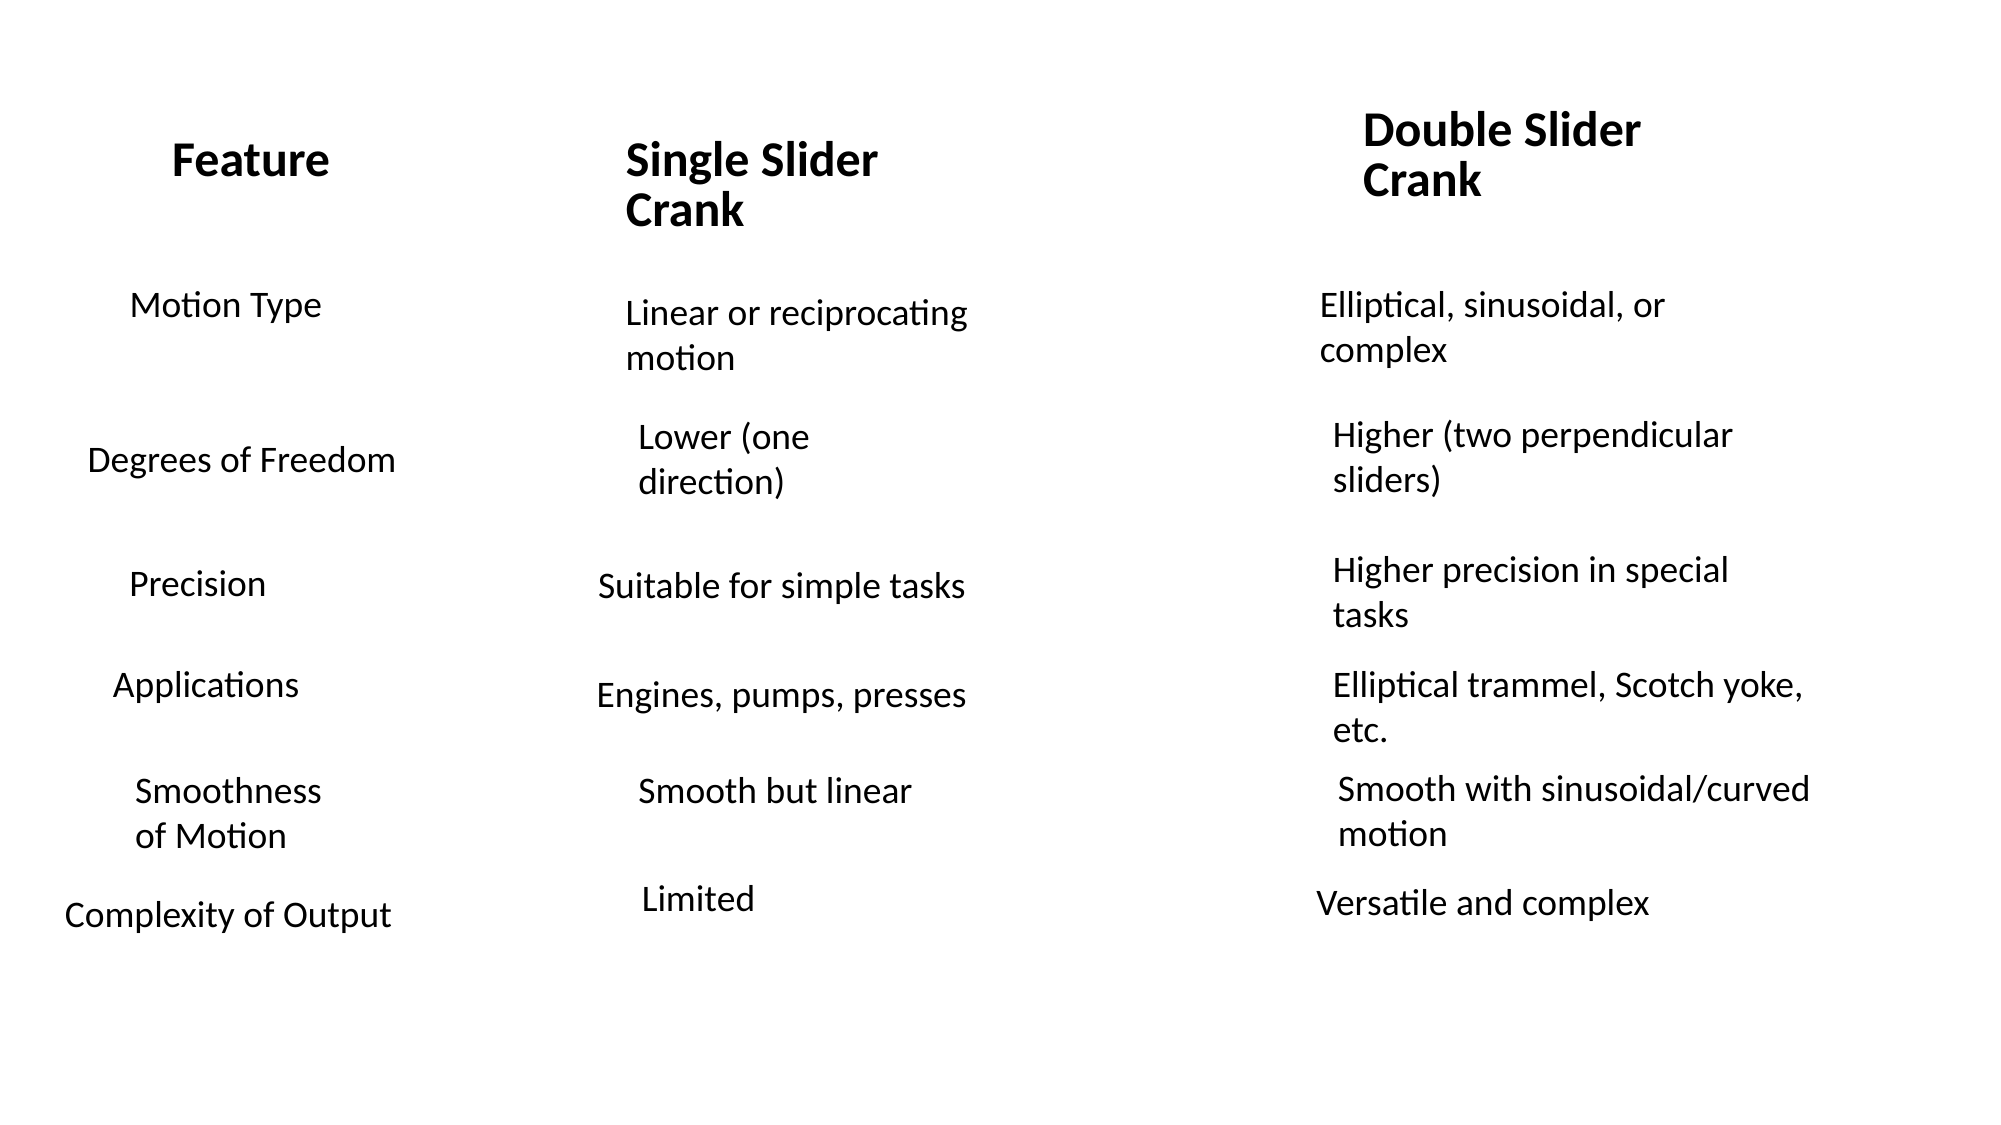

| Double Slider Crank |
| --- |
| Feature |
| --- |
| Single Slider Crank |
| --- |
Motion Type
Elliptical, sinusoidal, or complex
Linear or reciprocating motion
Higher (two perpendicular sliders)
Lower (one direction)
Degrees of Freedom
Higher precision in special tasks
Precision
Suitable for simple tasks
Elliptical trammel, Scotch yoke, etc.
Applications
Engines, pumps, presses
Smooth with sinusoidal/curved motion
Smoothness of Motion
Smooth but linear
Limited
Versatile and complex
Complexity of Output